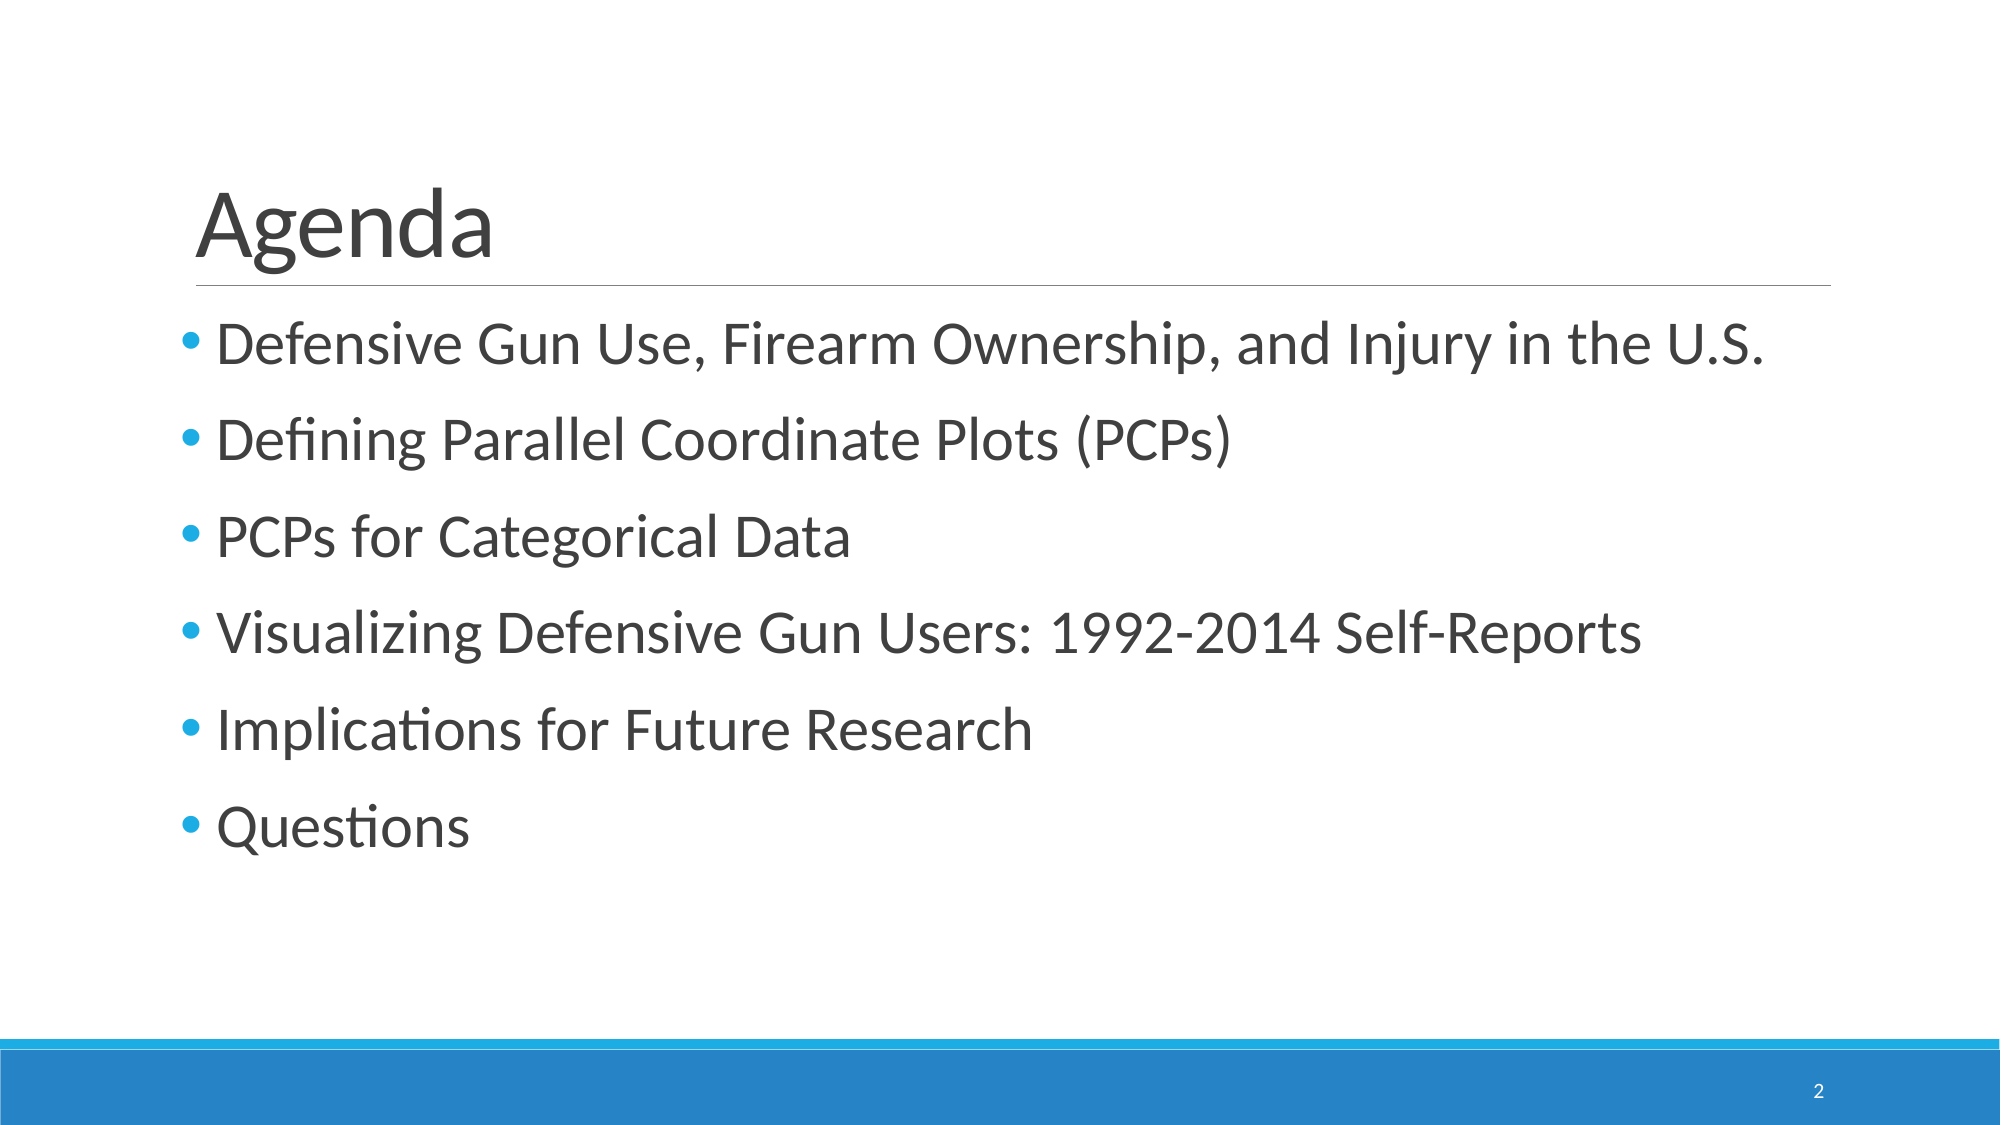

# Agenda
 Defensive Gun Use, Firearm Ownership, and Injury in the U.S.
 Defining Parallel Coordinate Plots (PCPs)
 PCPs for Categorical Data
 Visualizing Defensive Gun Users: 1992-2014 Self-Reports
 Implications for Future Research
 Questions

2